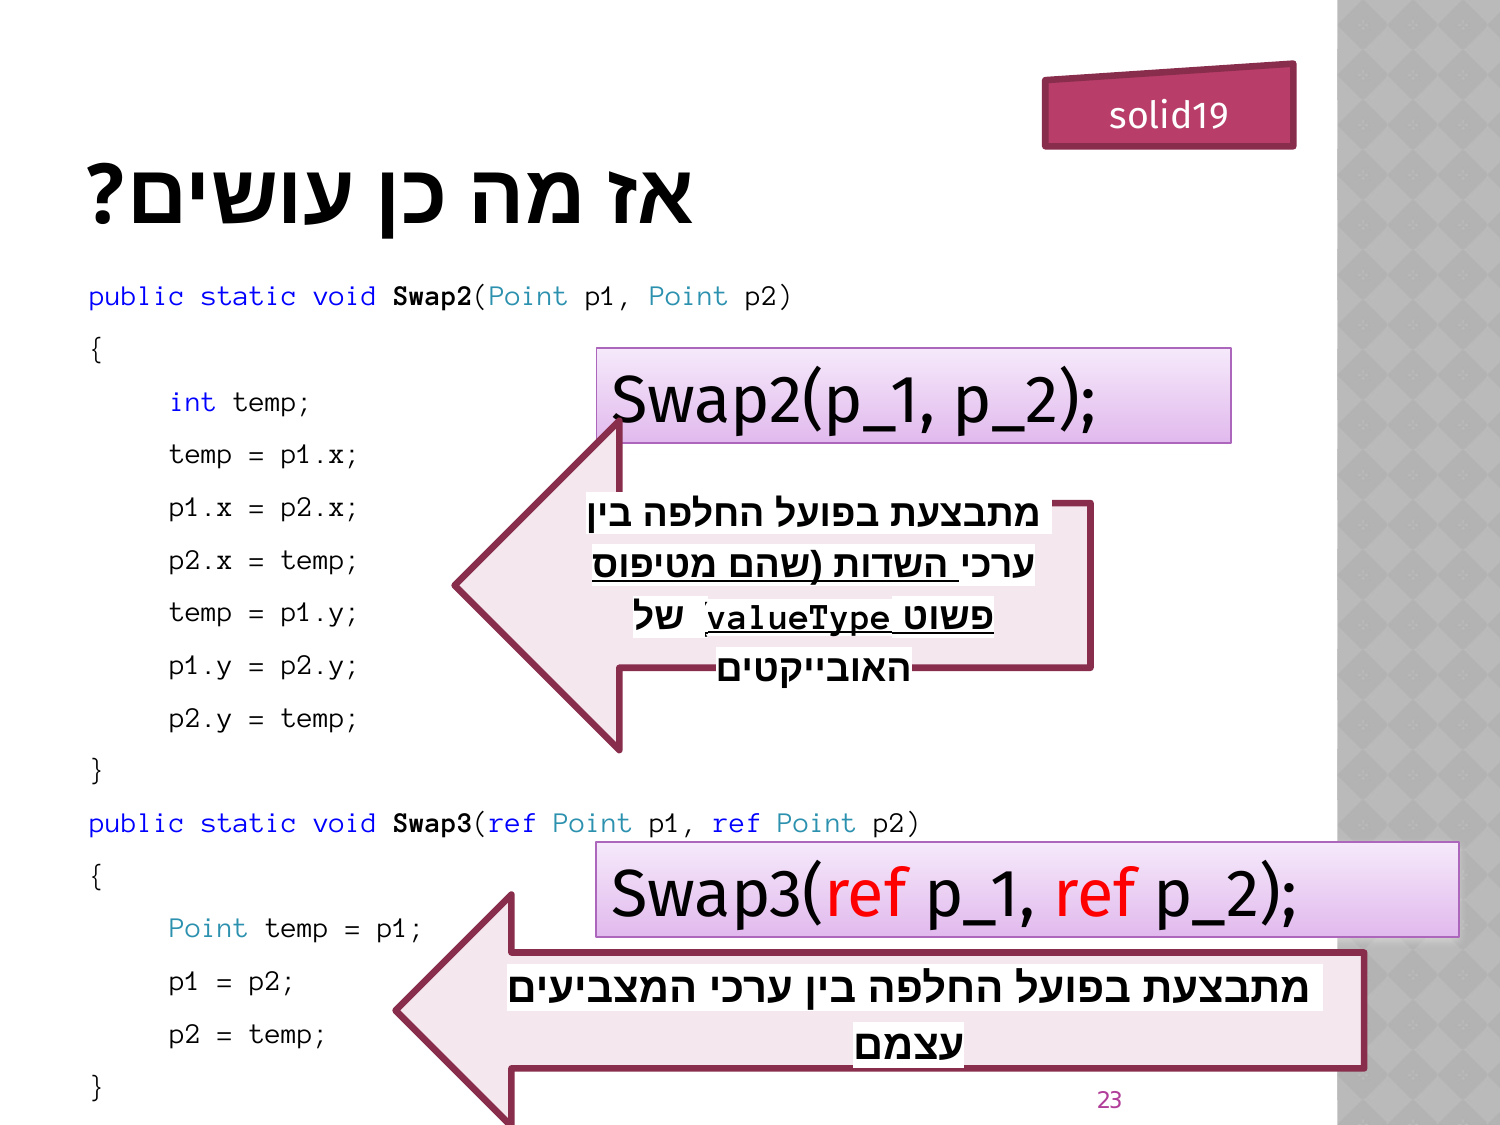

# אז מה כן עושים?
solid19
public static void Swap2(Point p1, Point p2)
{
     int temp;
     temp = p1.x;
     p1.x = p2.x;
     p2.x = temp;
     temp = p1.y;
     p1.y = p2.y;
     p2.y = temp;
}
public static void Swap3(ref Point p1, ref Point p2)
{
     Point temp = p1;
     p1 = p2;
     p2 = temp;
}
Swap2(p_1, p_2);
מתבצעת בפועל החלפה בין ערכי השדות (שהם מטיפוס פשוט valueType) של האובייקטים
Swap3(ref p_1, ref p_2);
מתבצעת בפועל החלפה בין ערכי המצביעים עצמם
23